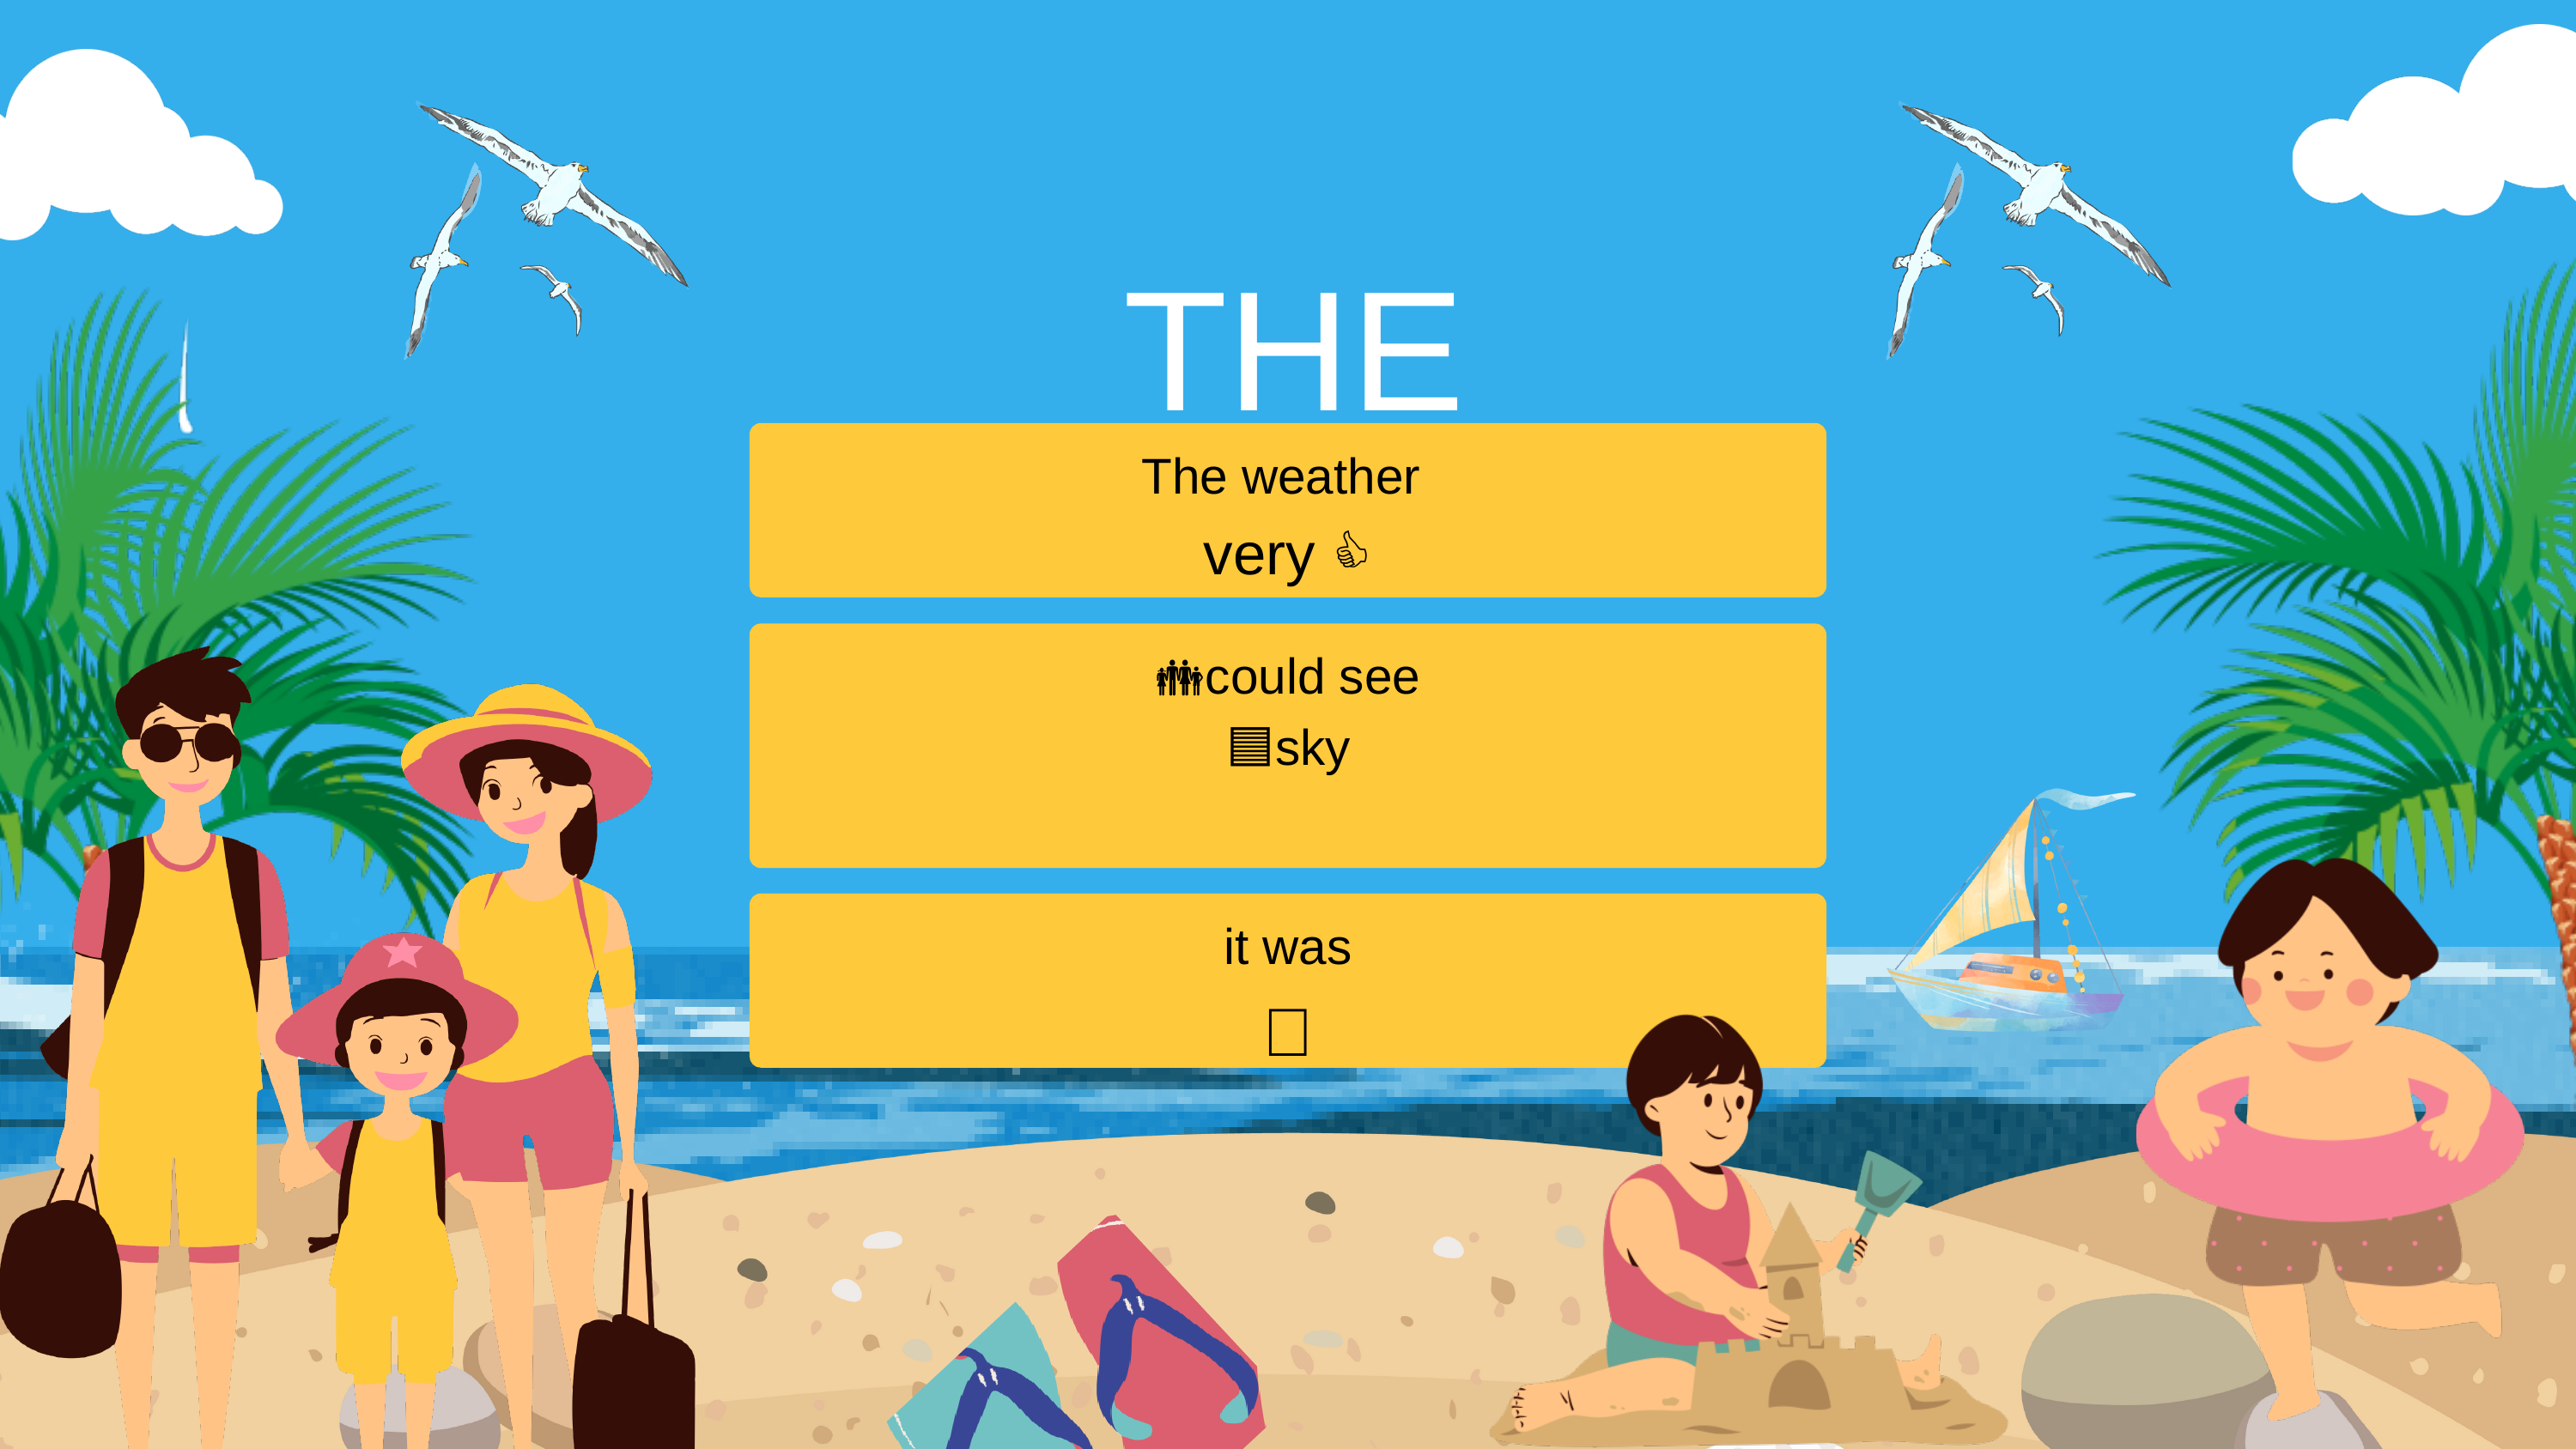

THE WEATHER

The weather
very 👍

👪could see
🟦sky

it was
🥵